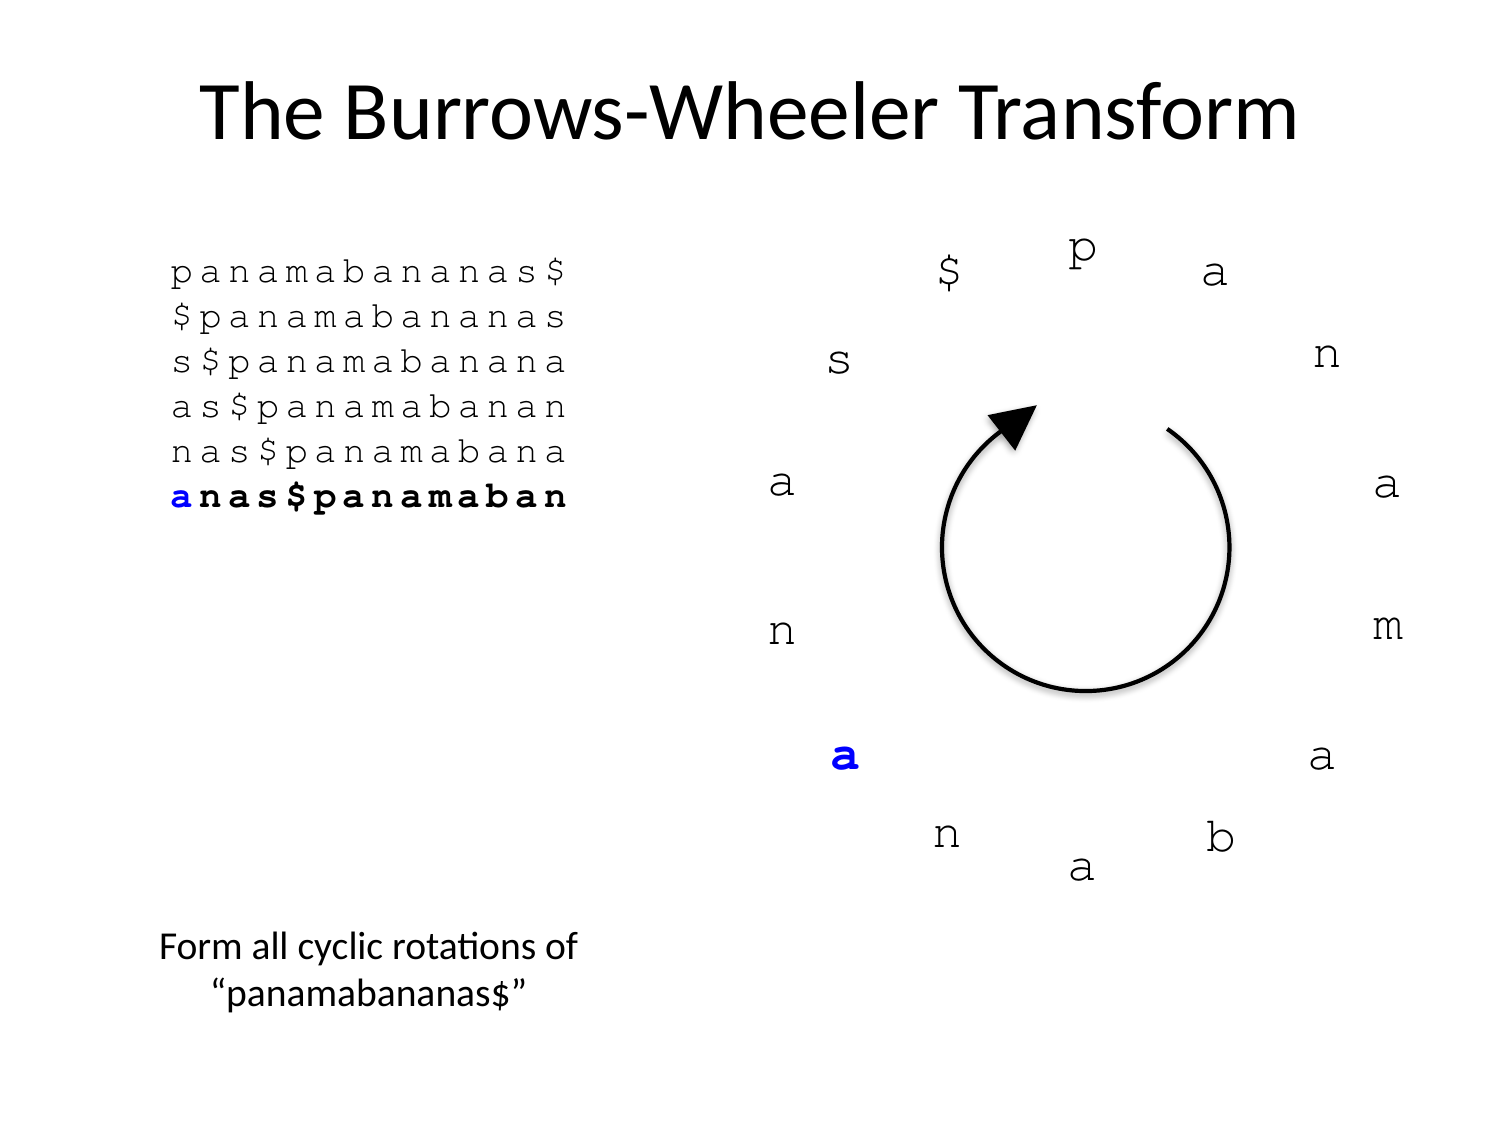

# The Burrows-Wheeler Transform
p
a
$
panamabananas$
$panamabananas
s$panamabanana
as$panamabanan
nas$panamabana
anas$panamaban
n
s

a
a
m
n
a
a
n
b
a
Form all cyclic rotations of
“panamabananas$”